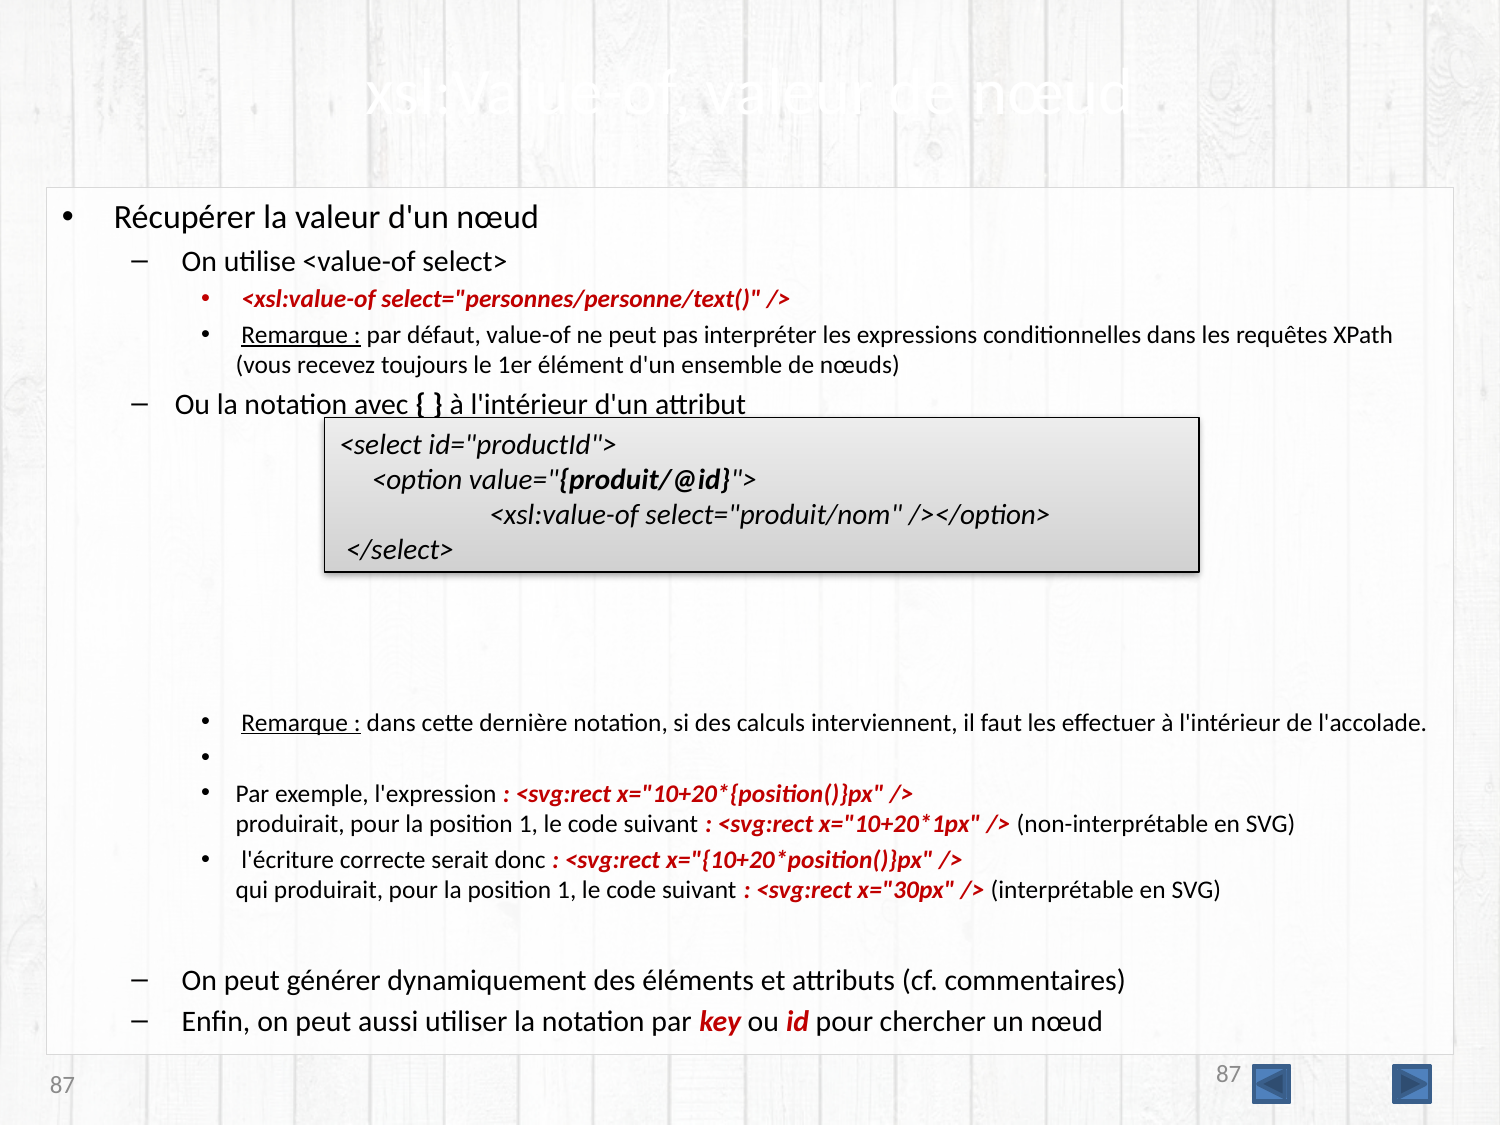

# xsl:Value-of, valeur de nœud
Récupérer la valeur d'un nœud
 On utilise <value-of select>
 <xsl:value-of select="personnes/personne/text()" />
 Remarque : par défaut, value-of ne peut pas interpréter les expressions conditionnelles dans les requêtes XPath (vous recevez toujours le 1er élément d'un ensemble de nœuds)
Ou la notation avec { } à l'intérieur d'un attribut

 Remarque : dans cette dernière notation, si des calculs interviennent, il faut les effectuer à l'intérieur de l'accolade.

Par exemple, l'expression : <svg:rect x="10+20*{position()}px" />
produirait, pour la position 1, le code suivant : <svg:rect x="10+20*1px" /> (non-interprétable en SVG)
 l'écriture correcte serait donc : <svg:rect x="{10+20*position()}px" />
qui produirait, pour la position 1, le code suivant : <svg:rect x="30px" /> (interprétable en SVG)

 On peut générer dynamiquement des éléments et attributs (cf. commentaires)
 Enfin, on peut aussi utiliser la notation par key ou id pour chercher un nœud
<select id="productId">
     <option value="{produit/@id}">
	<xsl:value-of select="produit/nom" /></option>
 </select>
87
87